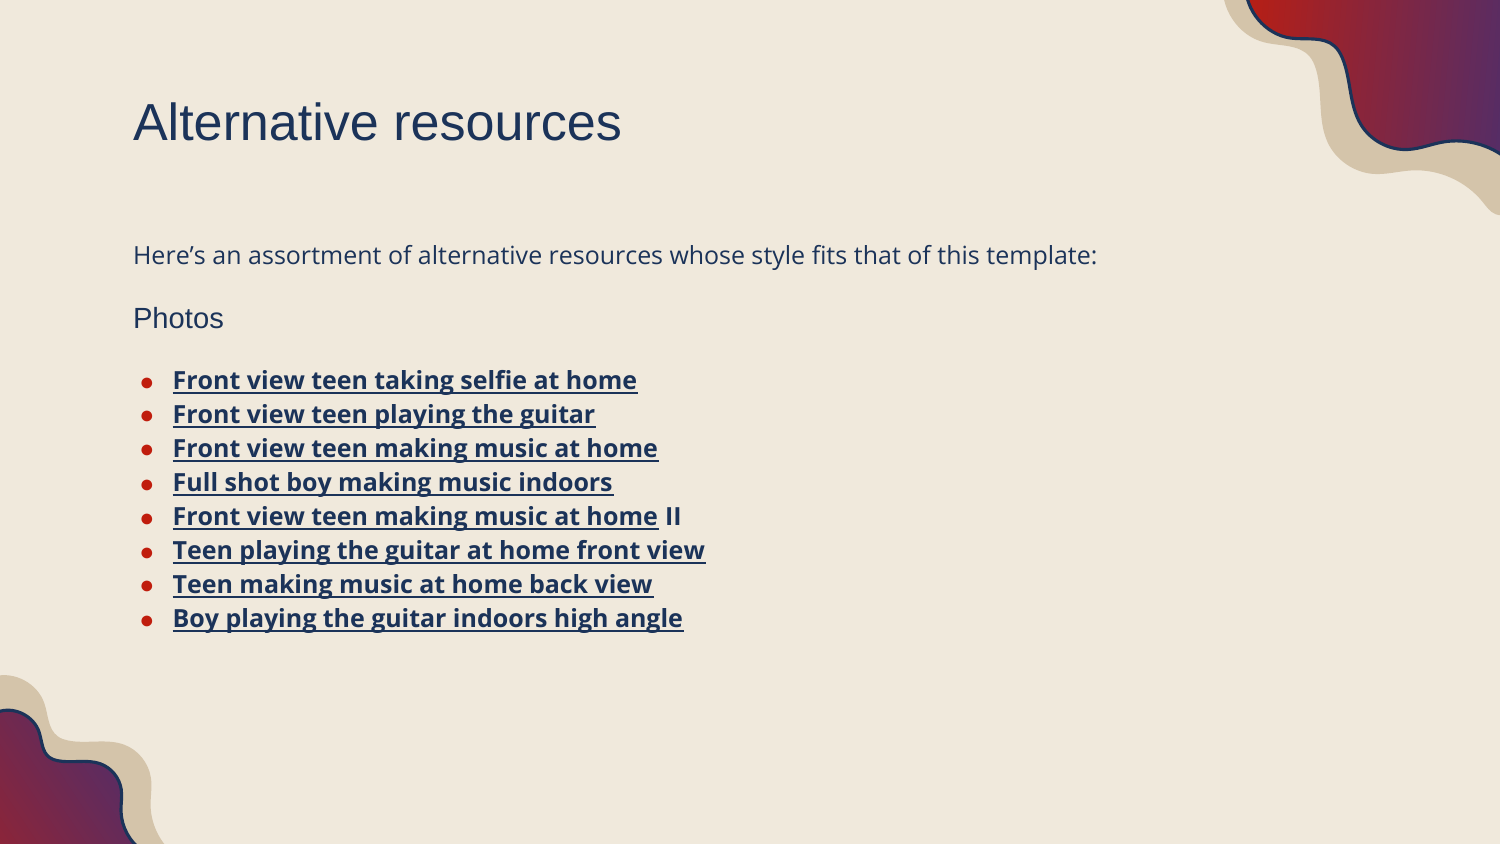

# Alternative resources
Here’s an assortment of alternative resources whose style fits that of this template:

Photos

Front view teen taking selfie at home
Front view teen playing the guitar
Front view teen making music at home
Full shot boy making music indoors
Front view teen making music at home II
Teen playing the guitar at home front view
Teen making music at home back view
Boy playing the guitar indoors high angle